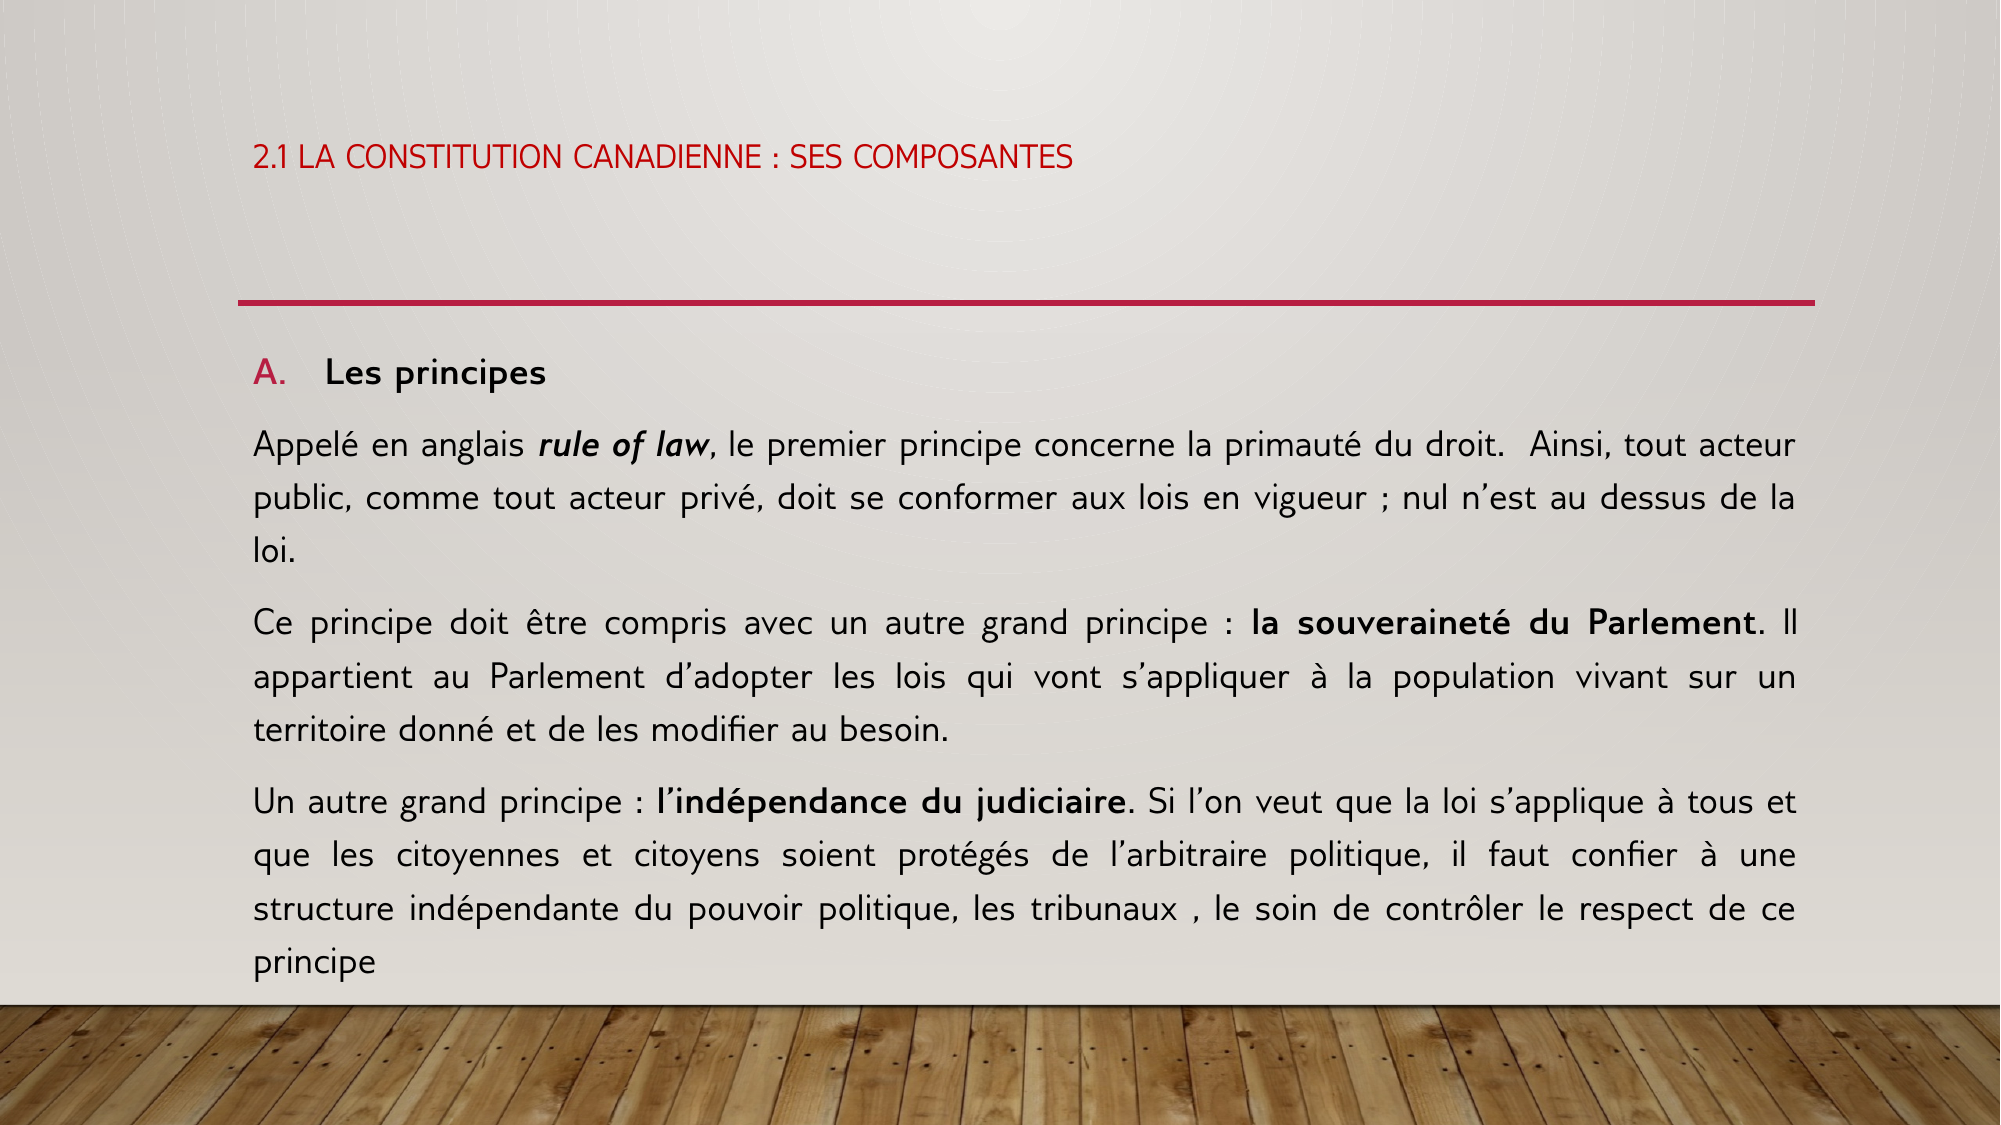

# 2.1 la constitution canadienne : ses composantes
Les principes
Appelé en anglais rule of law, le premier principe concerne la primauté du droit.  Ainsi, tout acteur public, comme tout acteur privé, doit se conformer aux lois en vigueur ; nul n’est au dessus de la loi.
Ce principe doit être compris avec un autre grand principe : la souveraineté du Parlement. Il appartient au Parlement d’adopter les lois qui vont s’appliquer à la population vivant sur un territoire donné et de les modifier au besoin.
Un autre grand principe : l’indépendance du judiciaire. Si l’on veut que la loi s’applique à tous et que les citoyennes et citoyens soient protégés de l’arbitraire politique, il faut confier à une structure indépendante du pouvoir politique, les tribunaux , le soin de contrôler le respect de ce principe